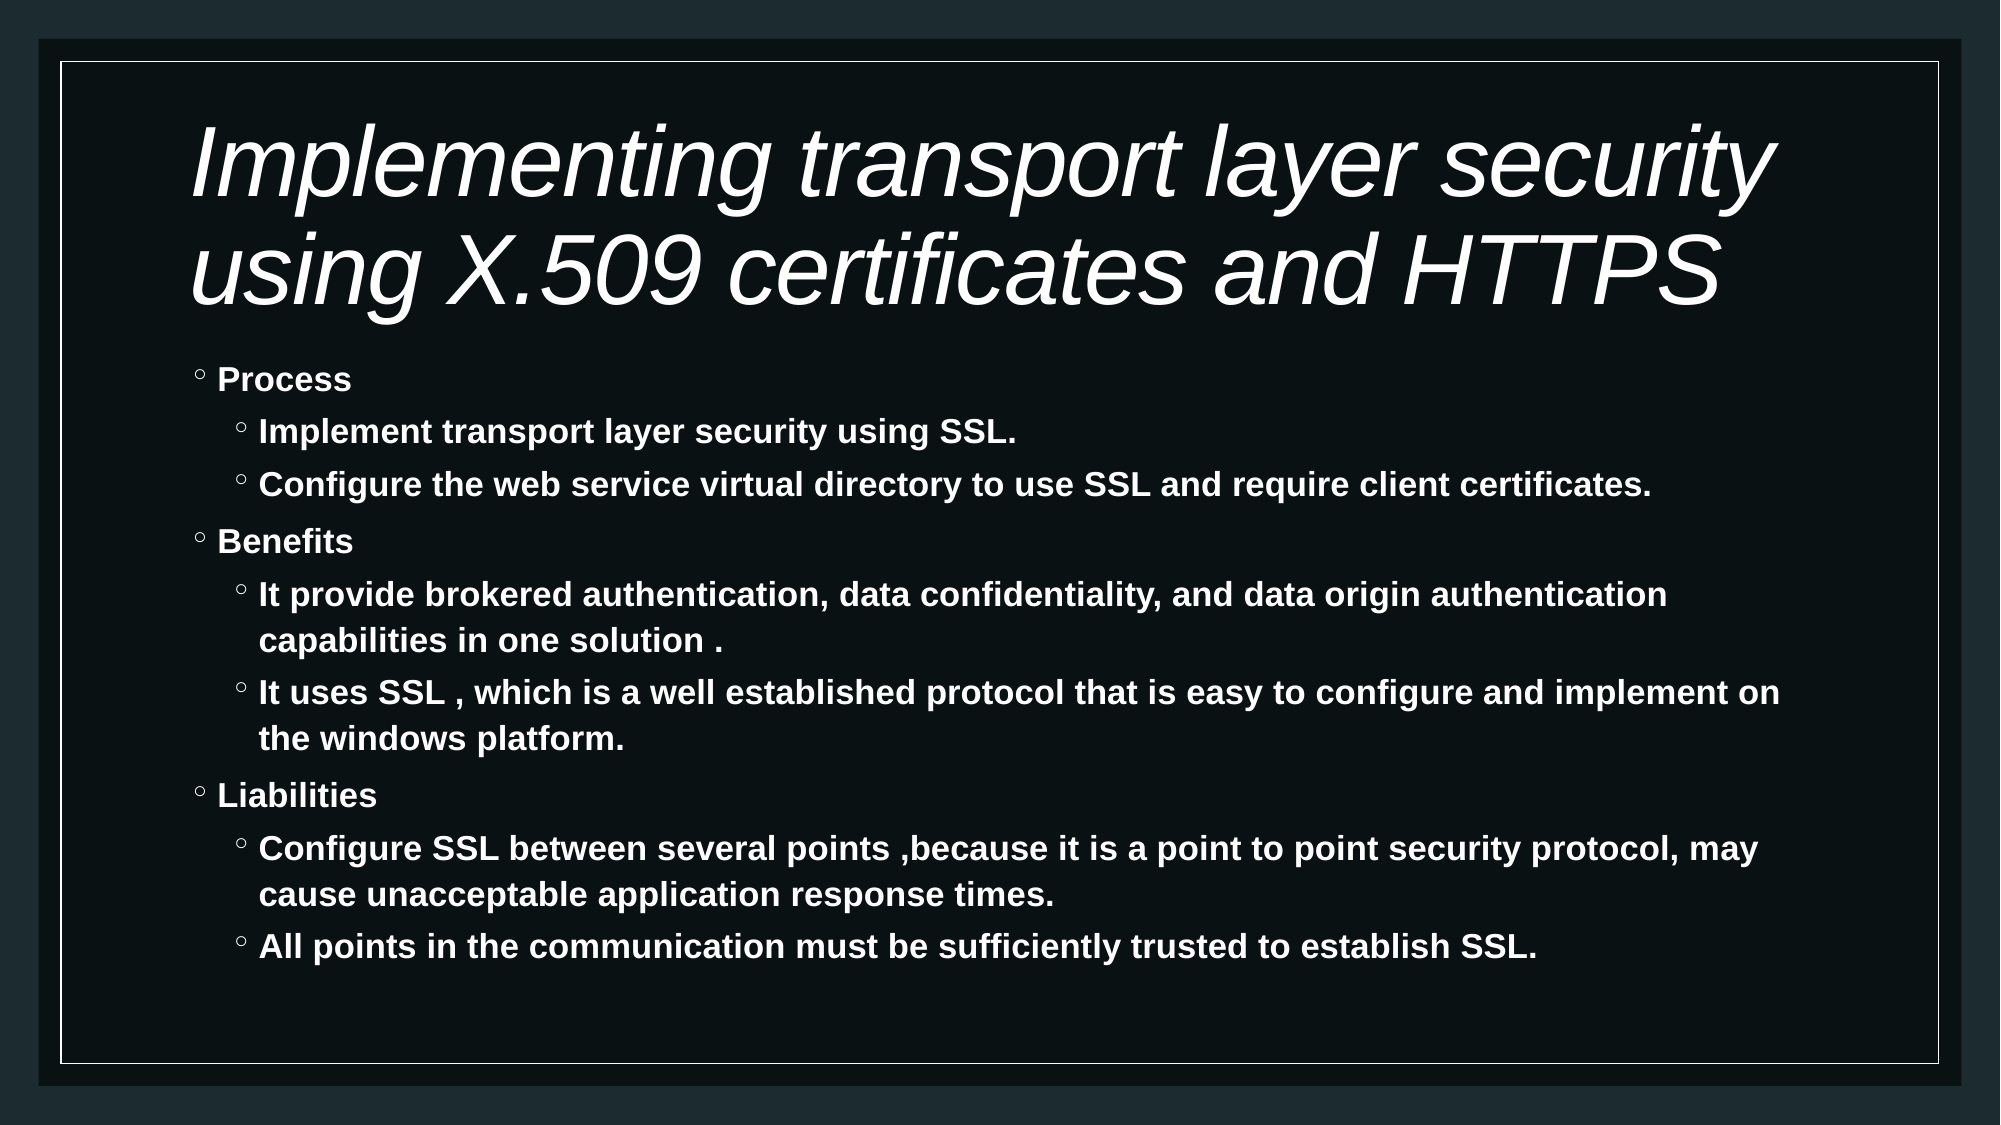

# Implementing transport layer security  using X.509 certificates and HTTPS
Process
Implement transport layer security using SSL.
Configure the web service virtual directory to use SSL and require client certificates.
Benefits
It provide brokered authentication, data confidentiality, and data origin authentication capabilities in one solution .
It uses SSL , which is a well established protocol that is easy to configure and implement on the windows platform.
Liabilities
Configure SSL between several points ,because it is a point to point security protocol, may cause unacceptable application response times.
All points in the communication must be sufficiently trusted to establish SSL.